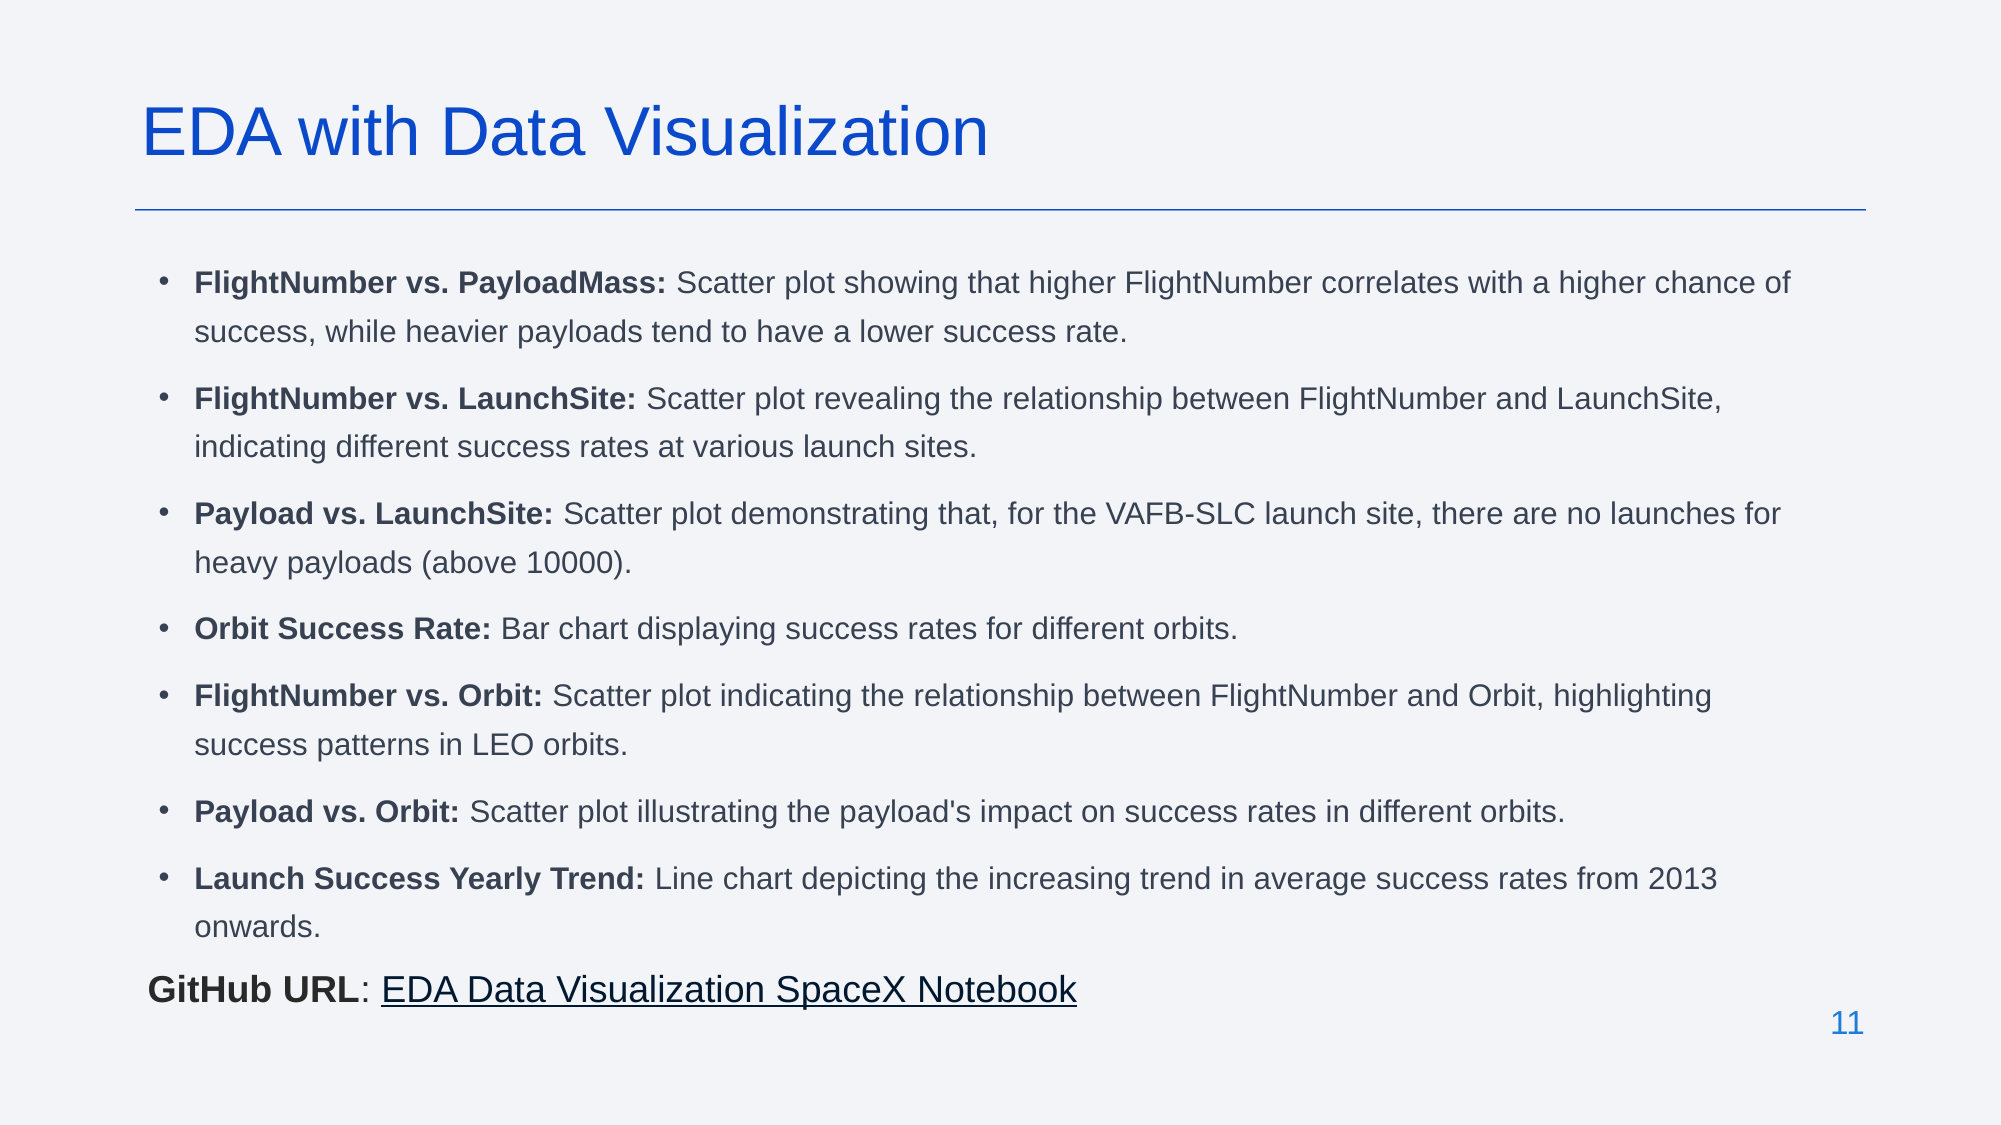

EDA with Data Visualization
FlightNumber vs. PayloadMass: Scatter plot showing that higher FlightNumber correlates with a higher chance of success, while heavier payloads tend to have a lower success rate.
FlightNumber vs. LaunchSite: Scatter plot revealing the relationship between FlightNumber and LaunchSite, indicating different success rates at various launch sites.
Payload vs. LaunchSite: Scatter plot demonstrating that, for the VAFB-SLC launch site, there are no launches for heavy payloads (above 10000).
Orbit Success Rate: Bar chart displaying success rates for different orbits.
FlightNumber vs. Orbit: Scatter plot indicating the relationship between FlightNumber and Orbit, highlighting success patterns in LEO orbits.
Payload vs. Orbit: Scatter plot illustrating the payload's impact on success rates in different orbits.
Launch Success Yearly Trend: Line chart depicting the increasing trend in average success rates from 2013 onwards.

GitHub URL: EDA Data Visualization SpaceX Notebook
11